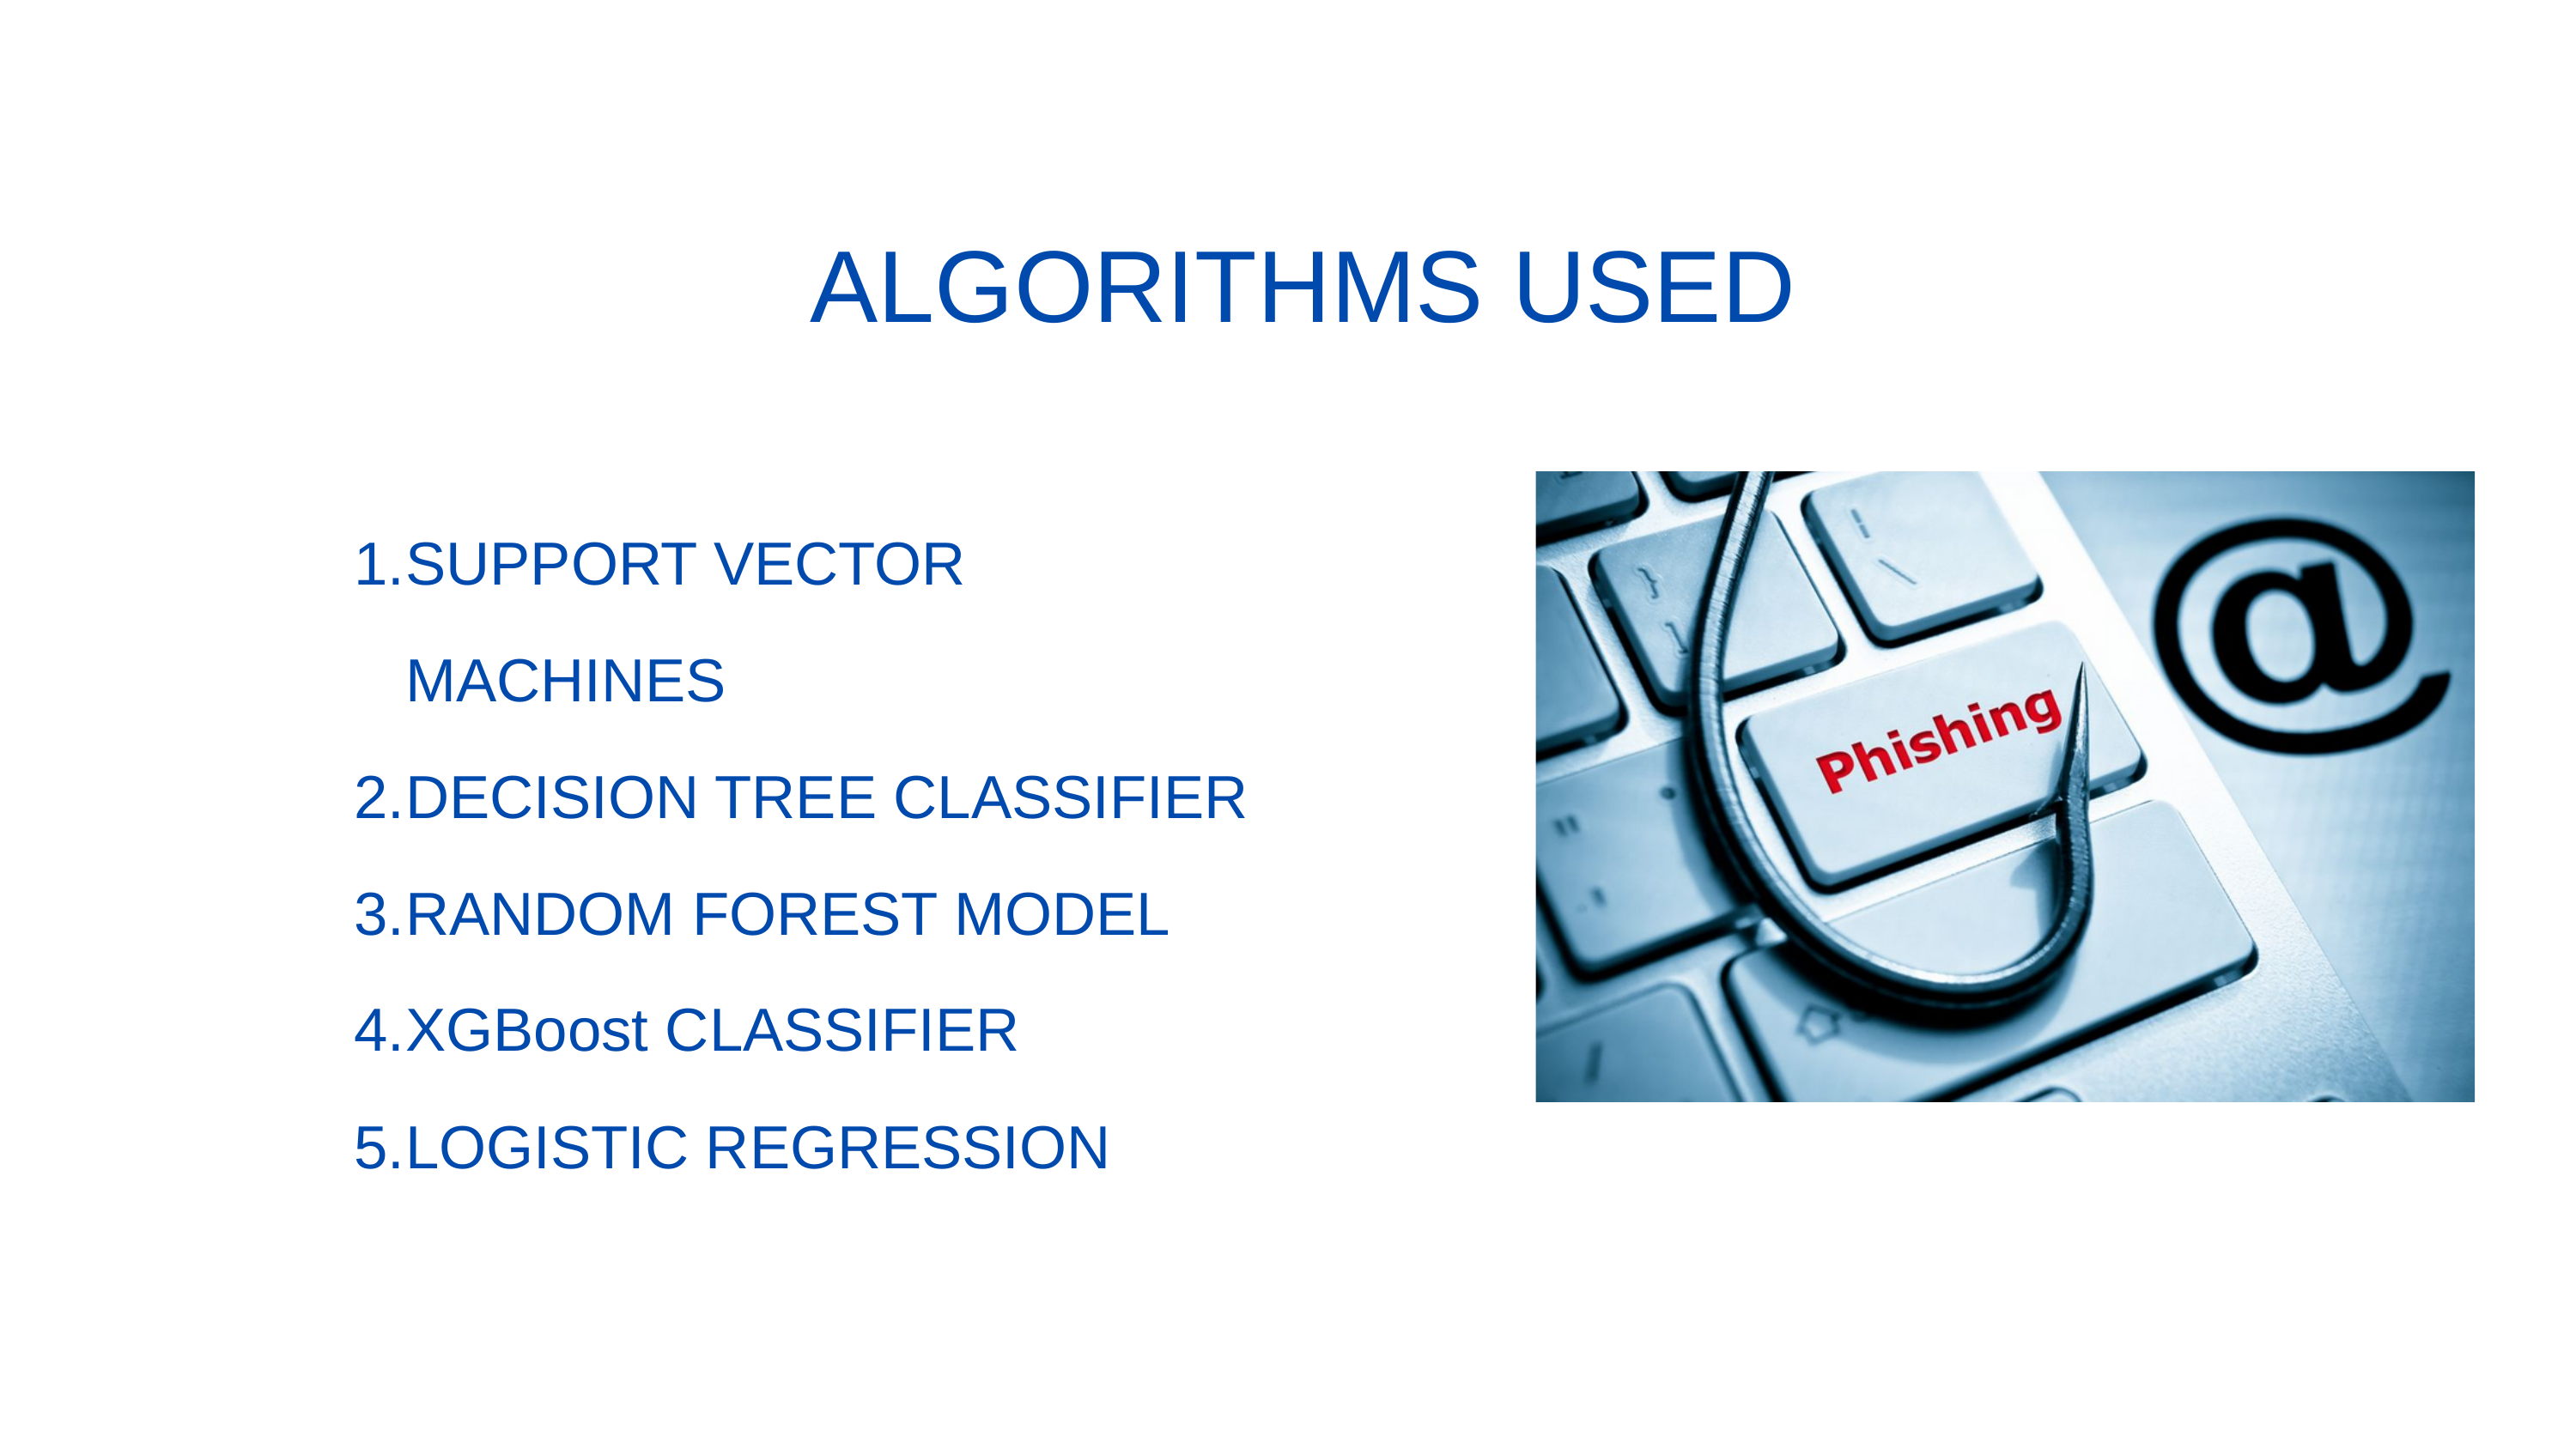

ALGORITHMS USED

SUPPORT VECTOR MACHINES
DECISION TREE CLASSIFIER
RANDOM FOREST MODEL
XGBoost CLASSIFIER
LOGISTIC REGRESSION